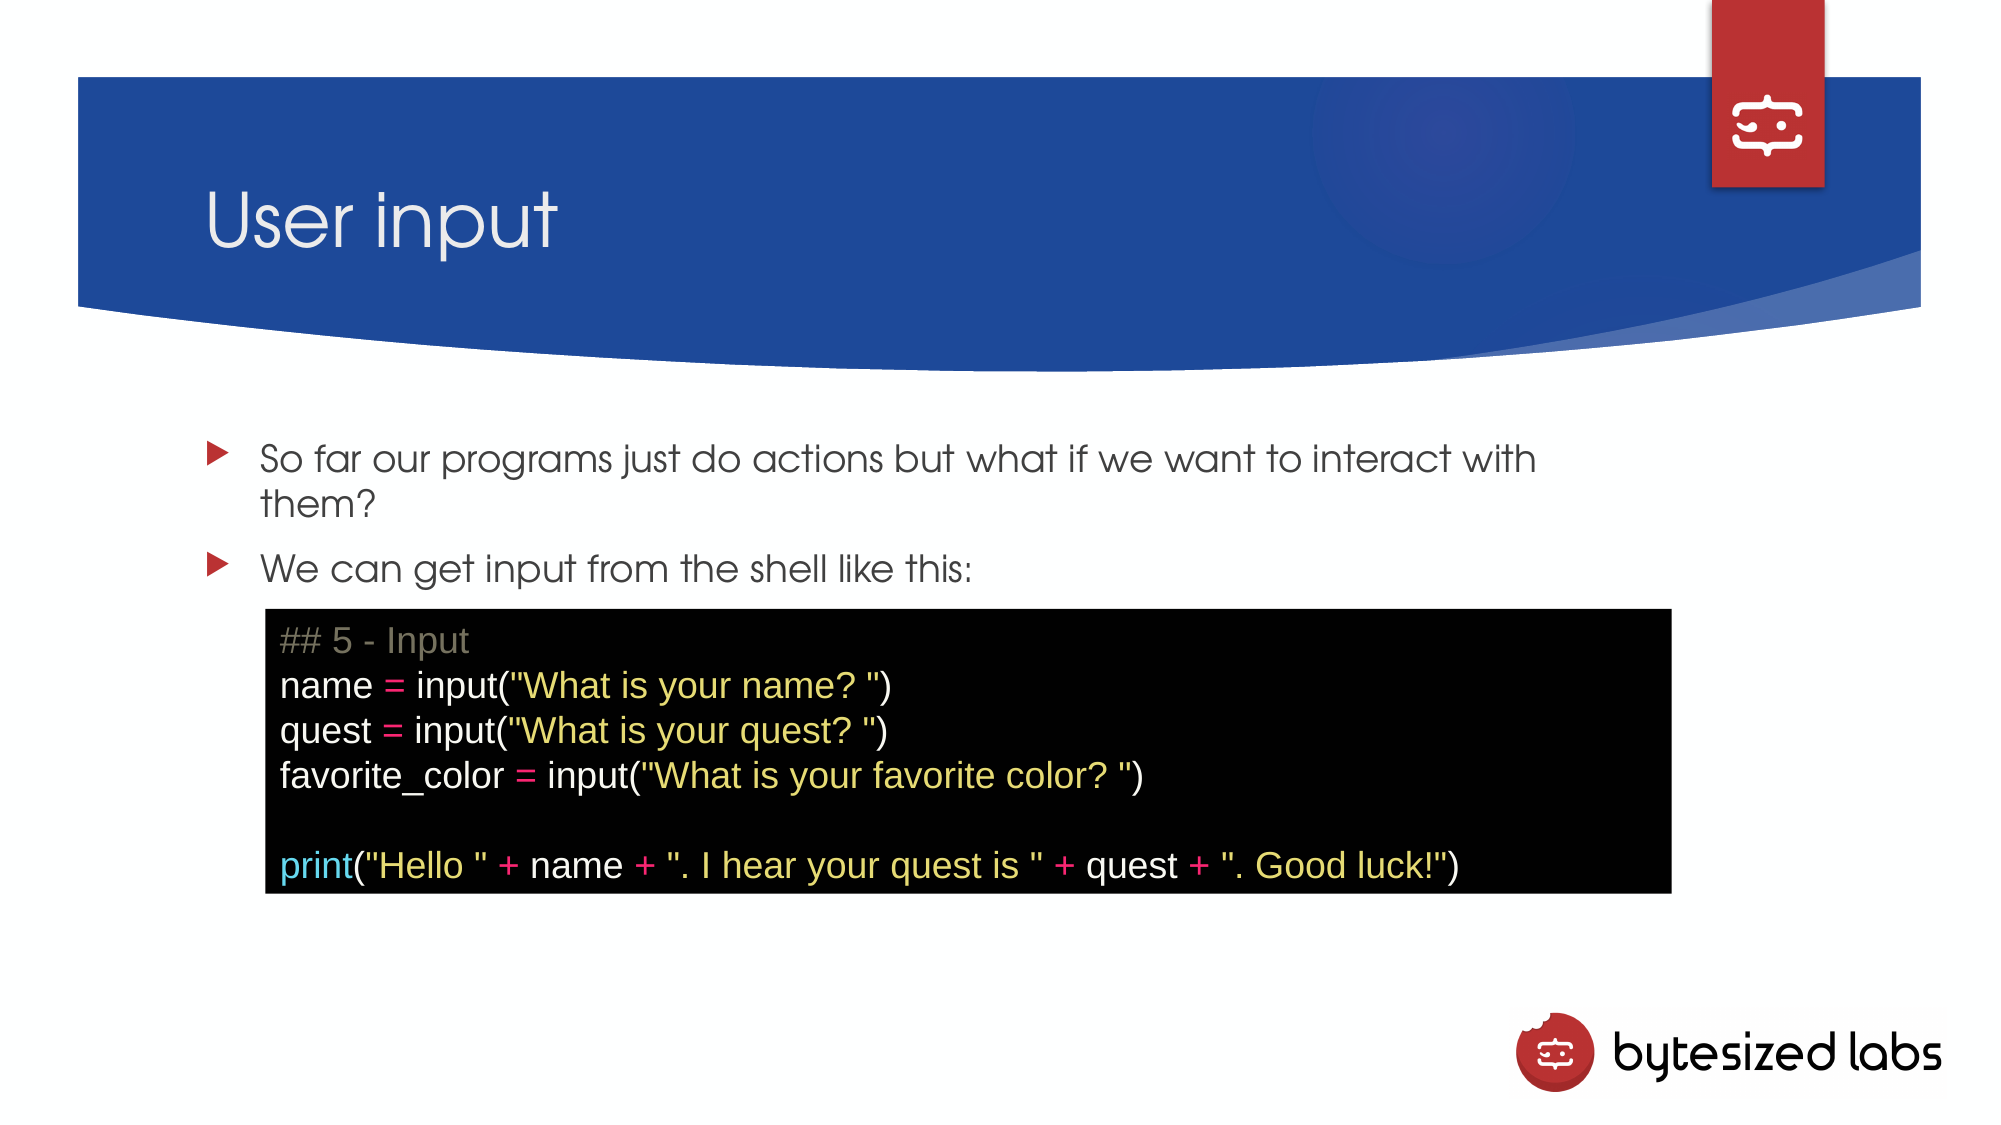

# User input
So far our programs just do actions but what if we want to interact with them?
We can get input from the shell like this:
## 5 - Input
name = input("What is your name? ")
quest = input("What is your quest? ")
favorite_color = input("What is your favorite color? ")

print("Hello " + name + ". I hear your quest is " + quest + ". Good luck!")